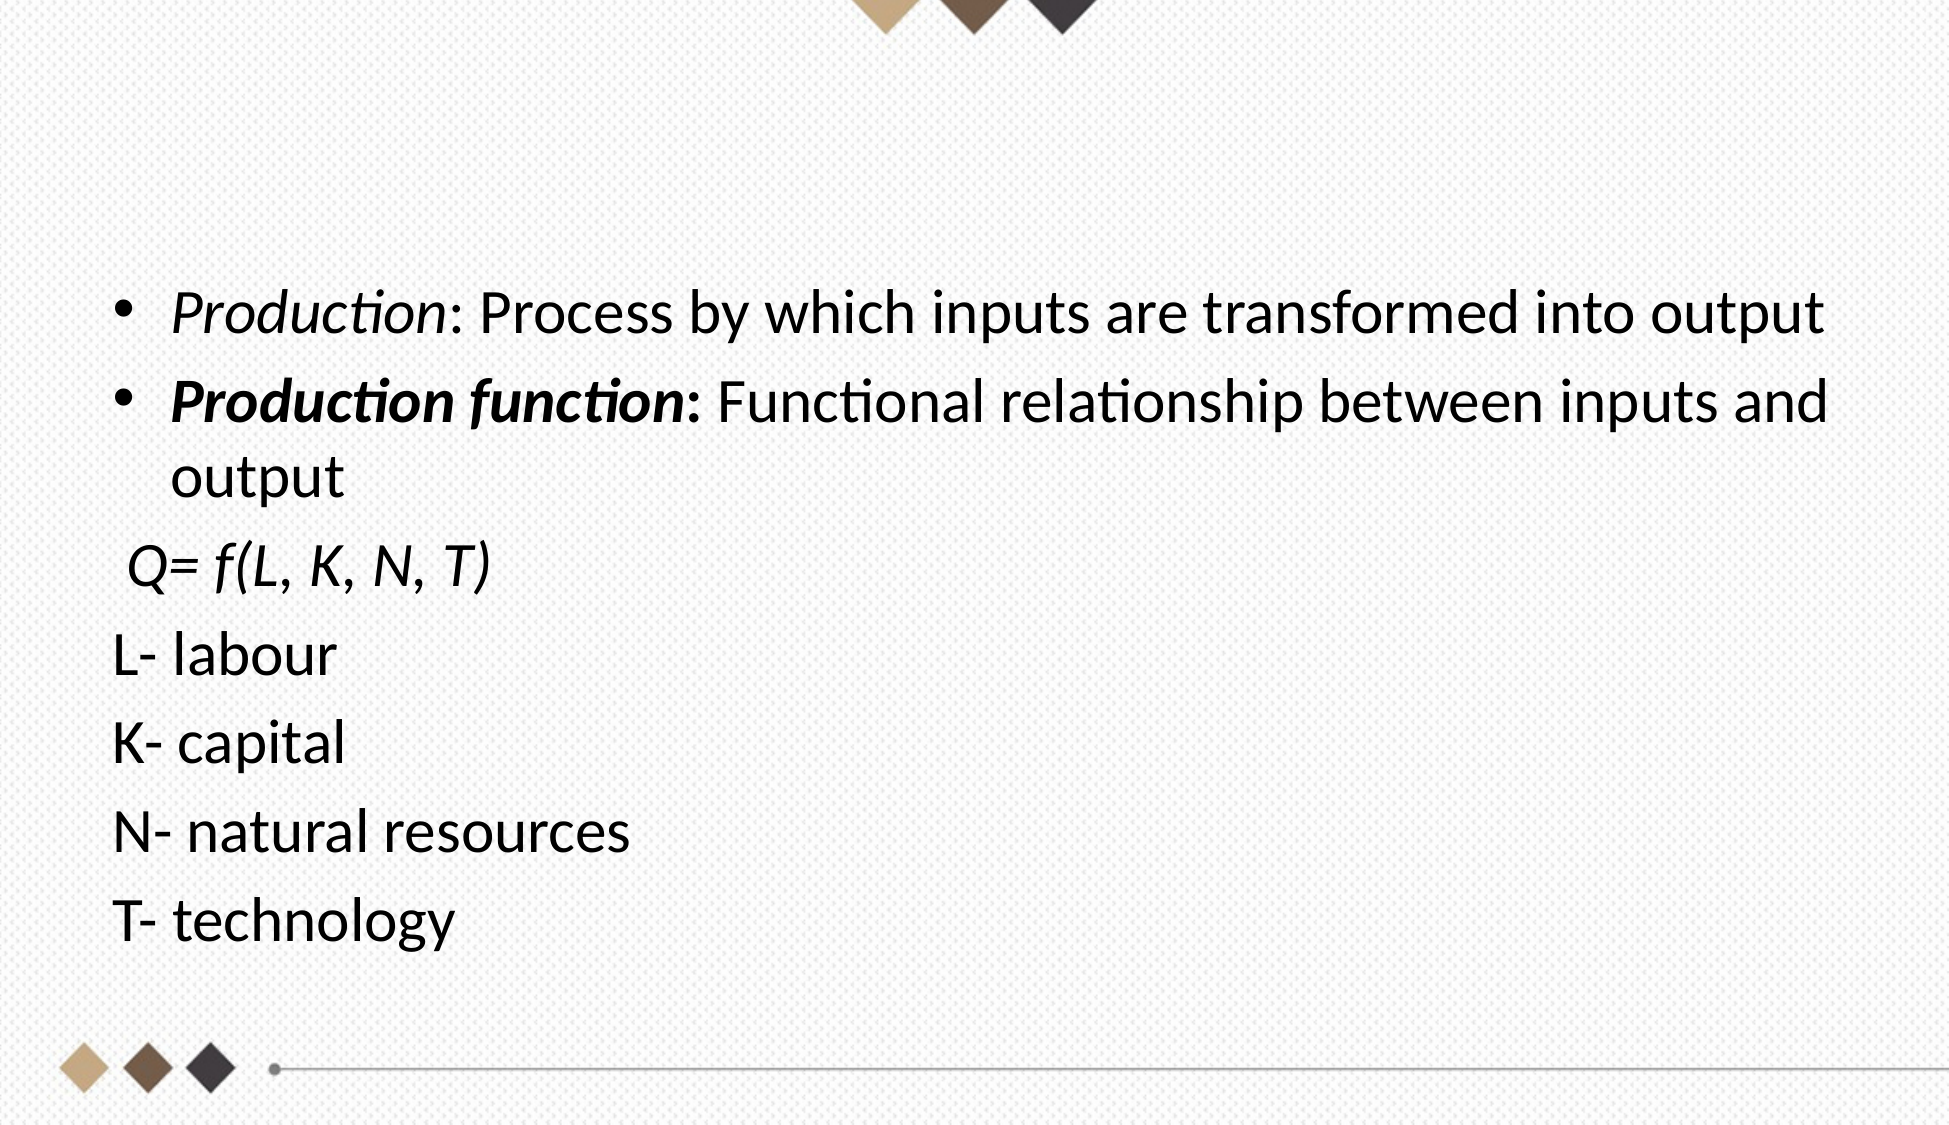

#
Production: Process by which inputs are transformed into output
Production function: Functional relationship between inputs and output
 Q= f(L, K, N, T)
L- labour
K- capital
N- natural resources
T- technology